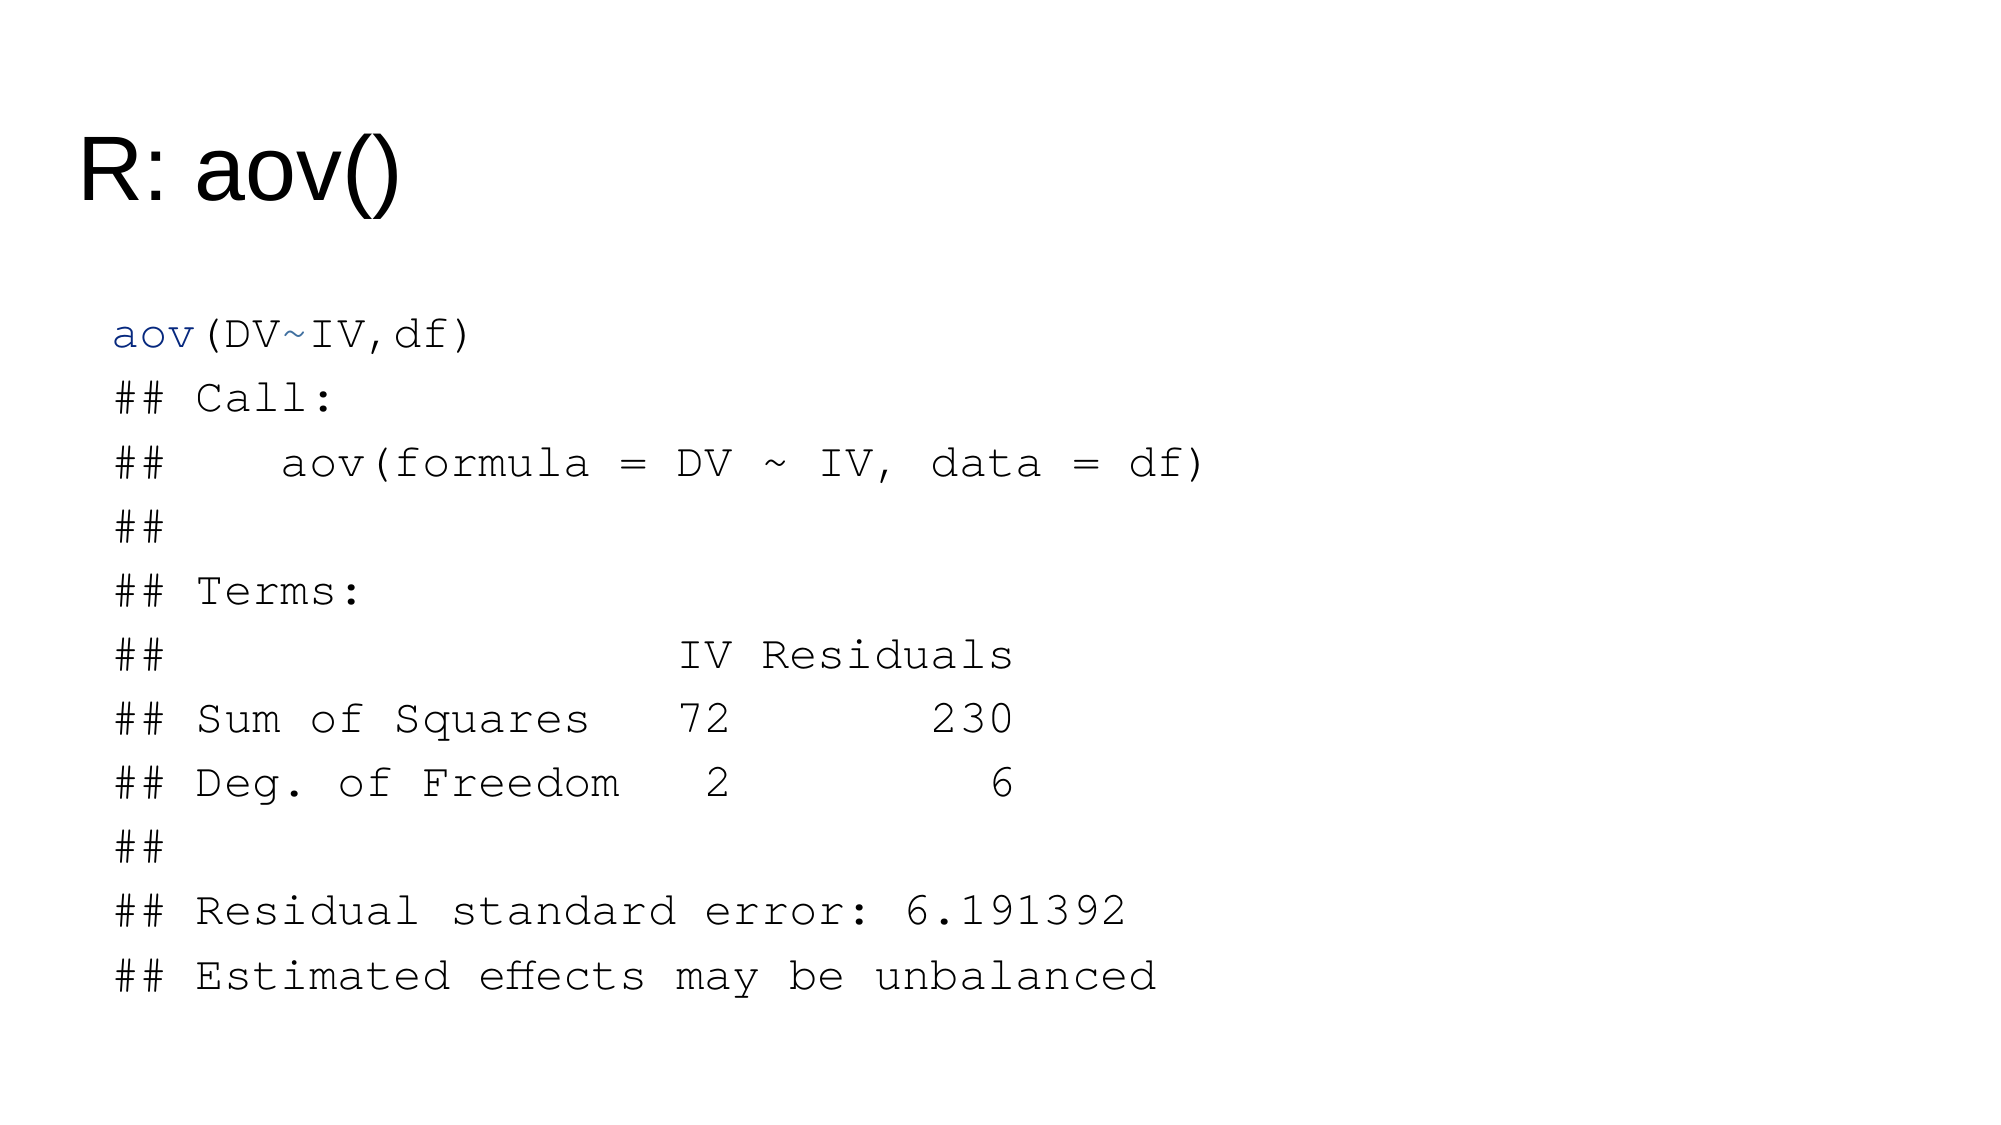

# R: aov()
aov(DV~IV,df)
## Call:
##    aov(formula = DV ~ IV, data = df)
##
## Terms:
##                  IV Residuals
## Sum of Squares   72       230
## Deg. of Freedom   2         6
##
## Residual standard error: 6.191392
## Estimated effects may be unbalanced